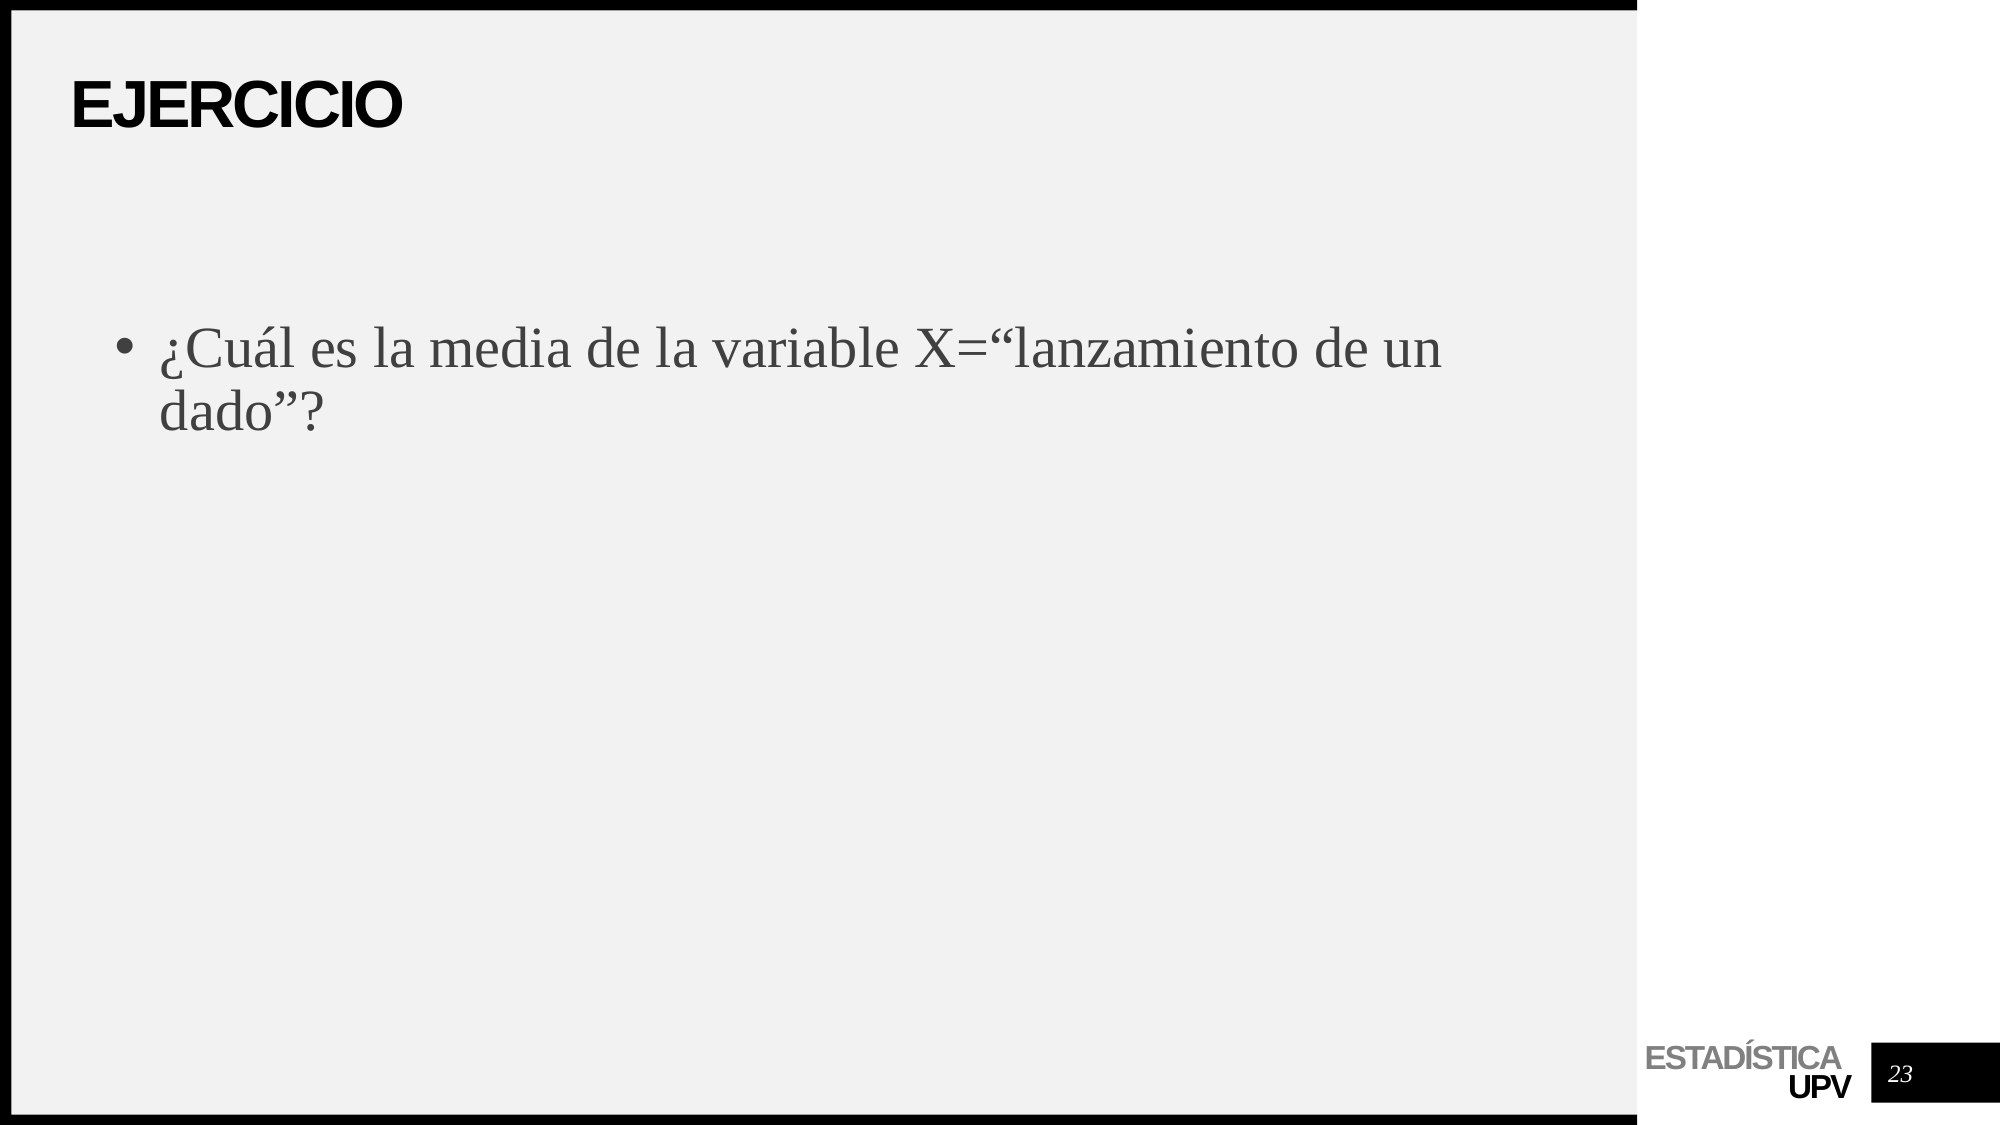

# ejercicio

¿Cuál es la media de la variable X=“lanzamiento de un dado”?
23